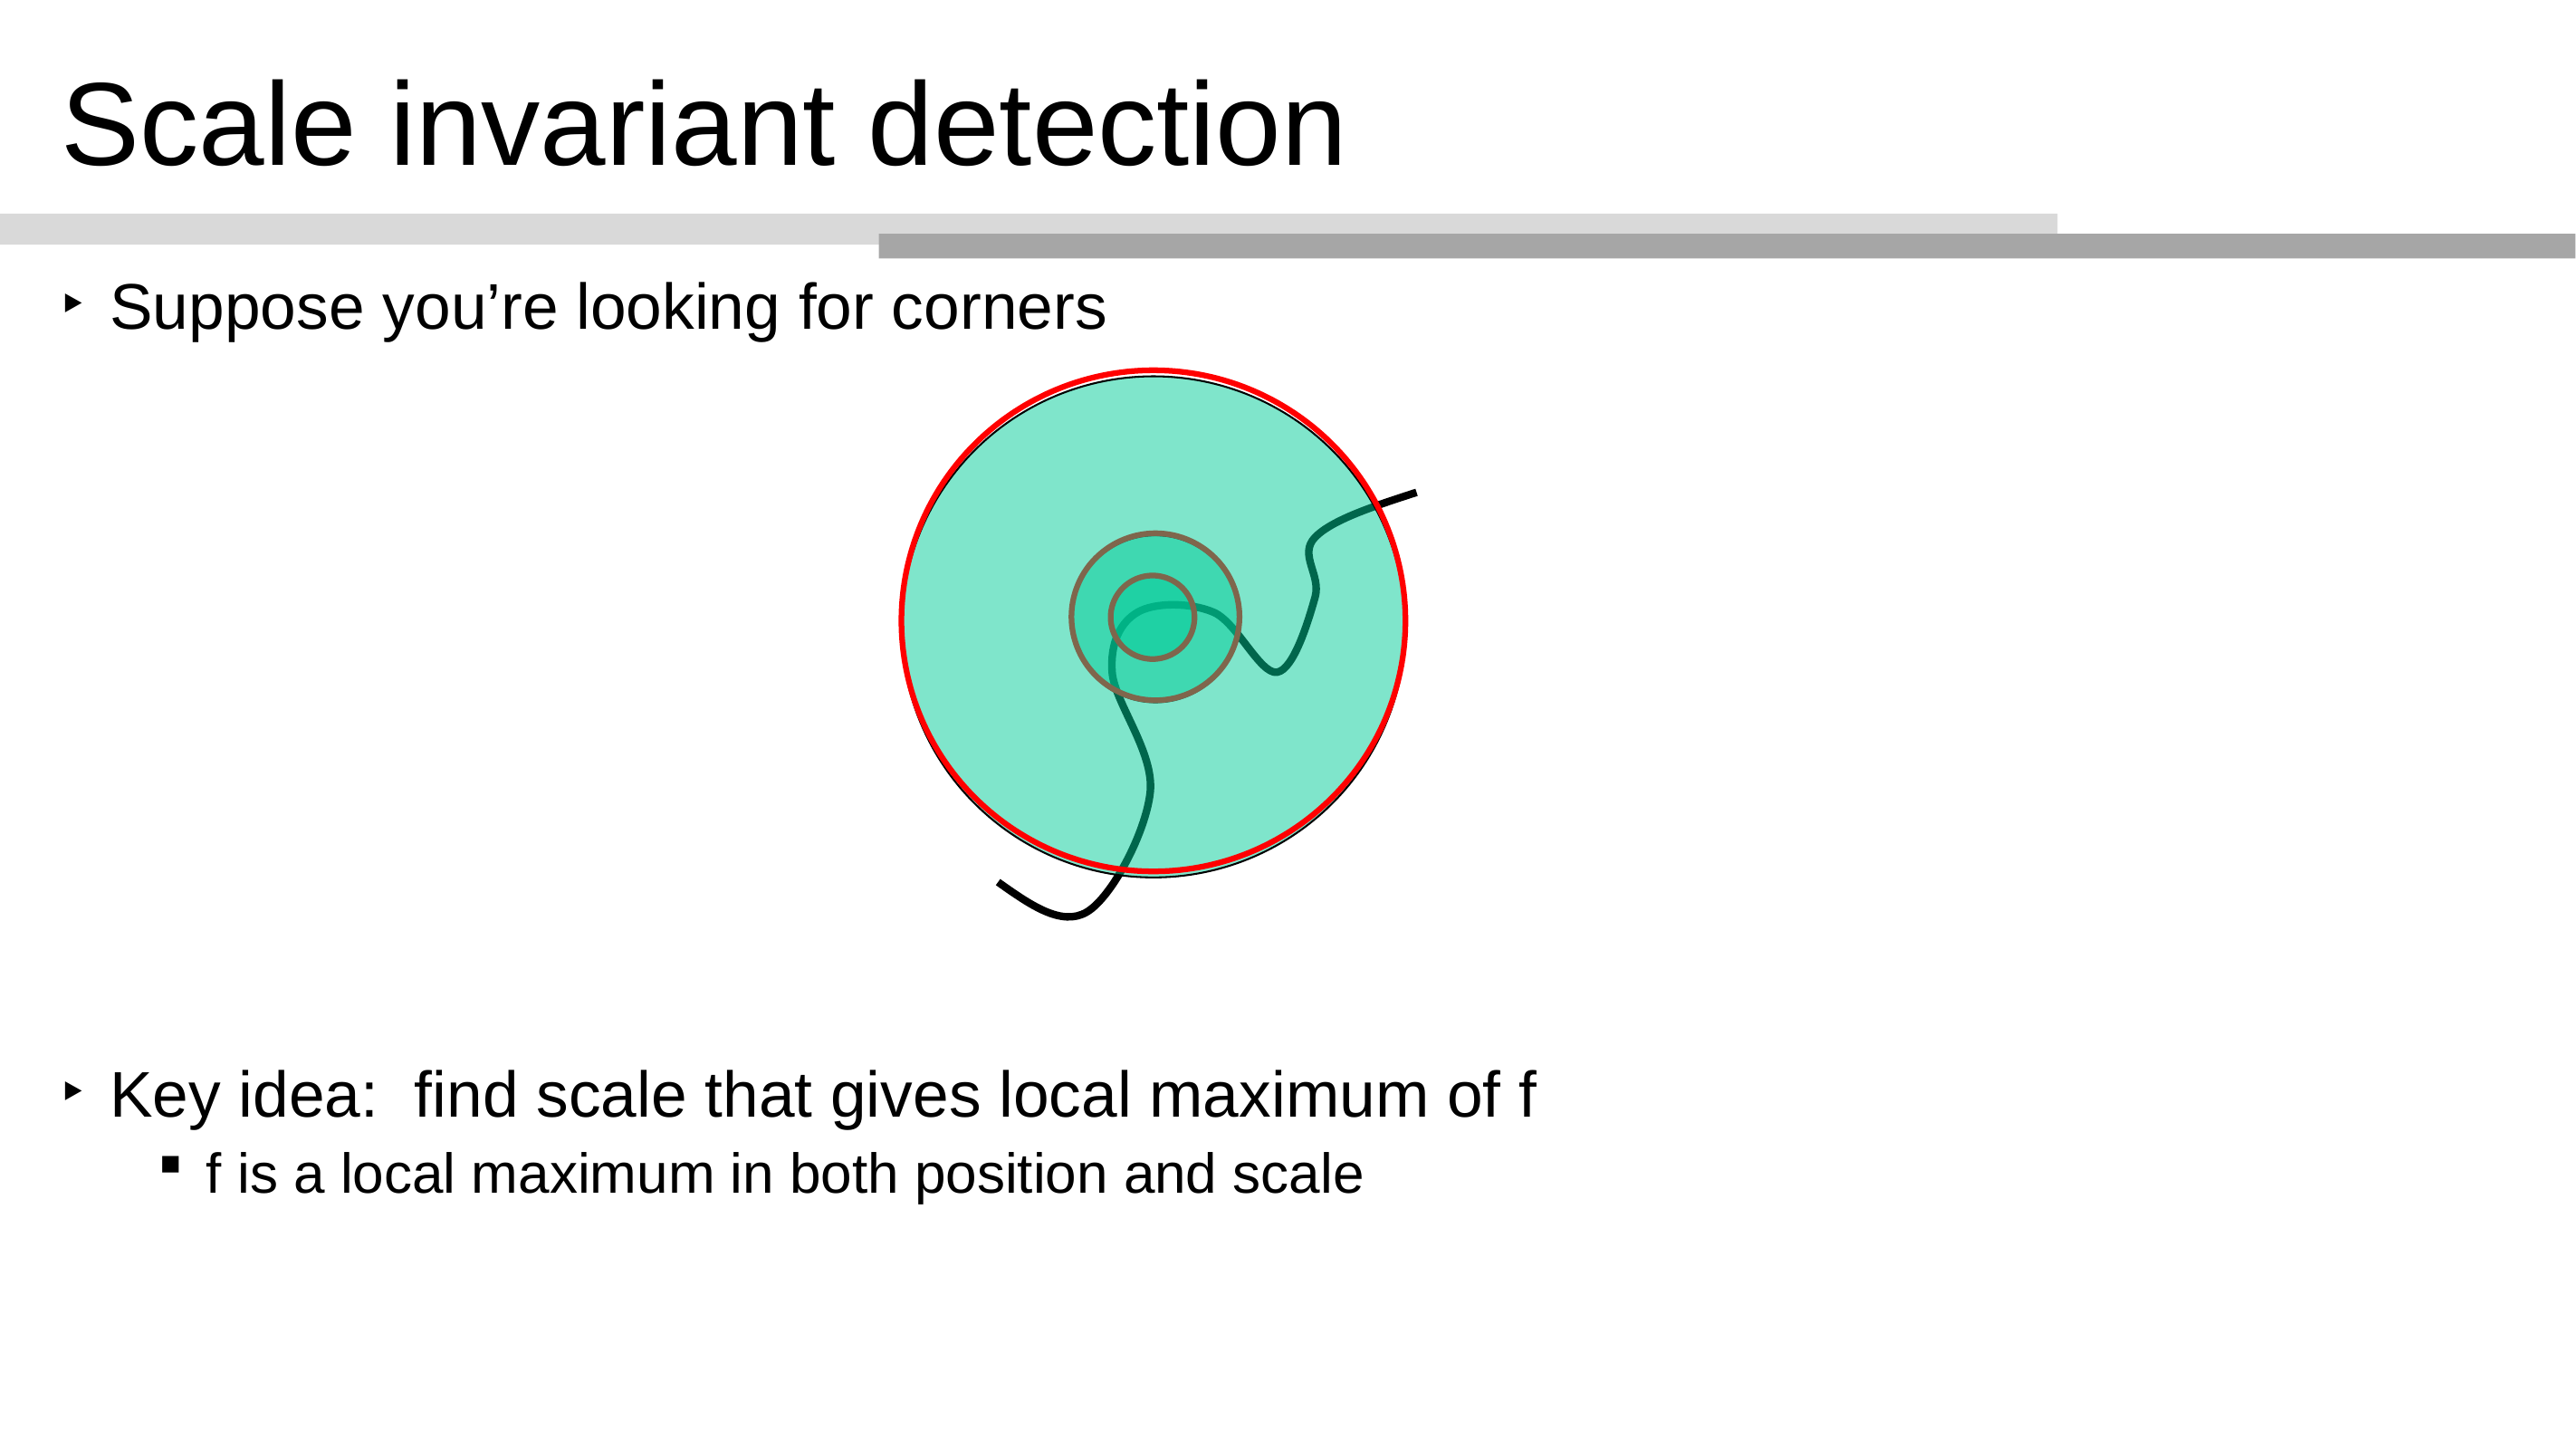

# Scale invariant detection
Suppose you’re looking for corners

Key idea:  find scale that gives local maximum of f
f is a local maximum in both position and scale